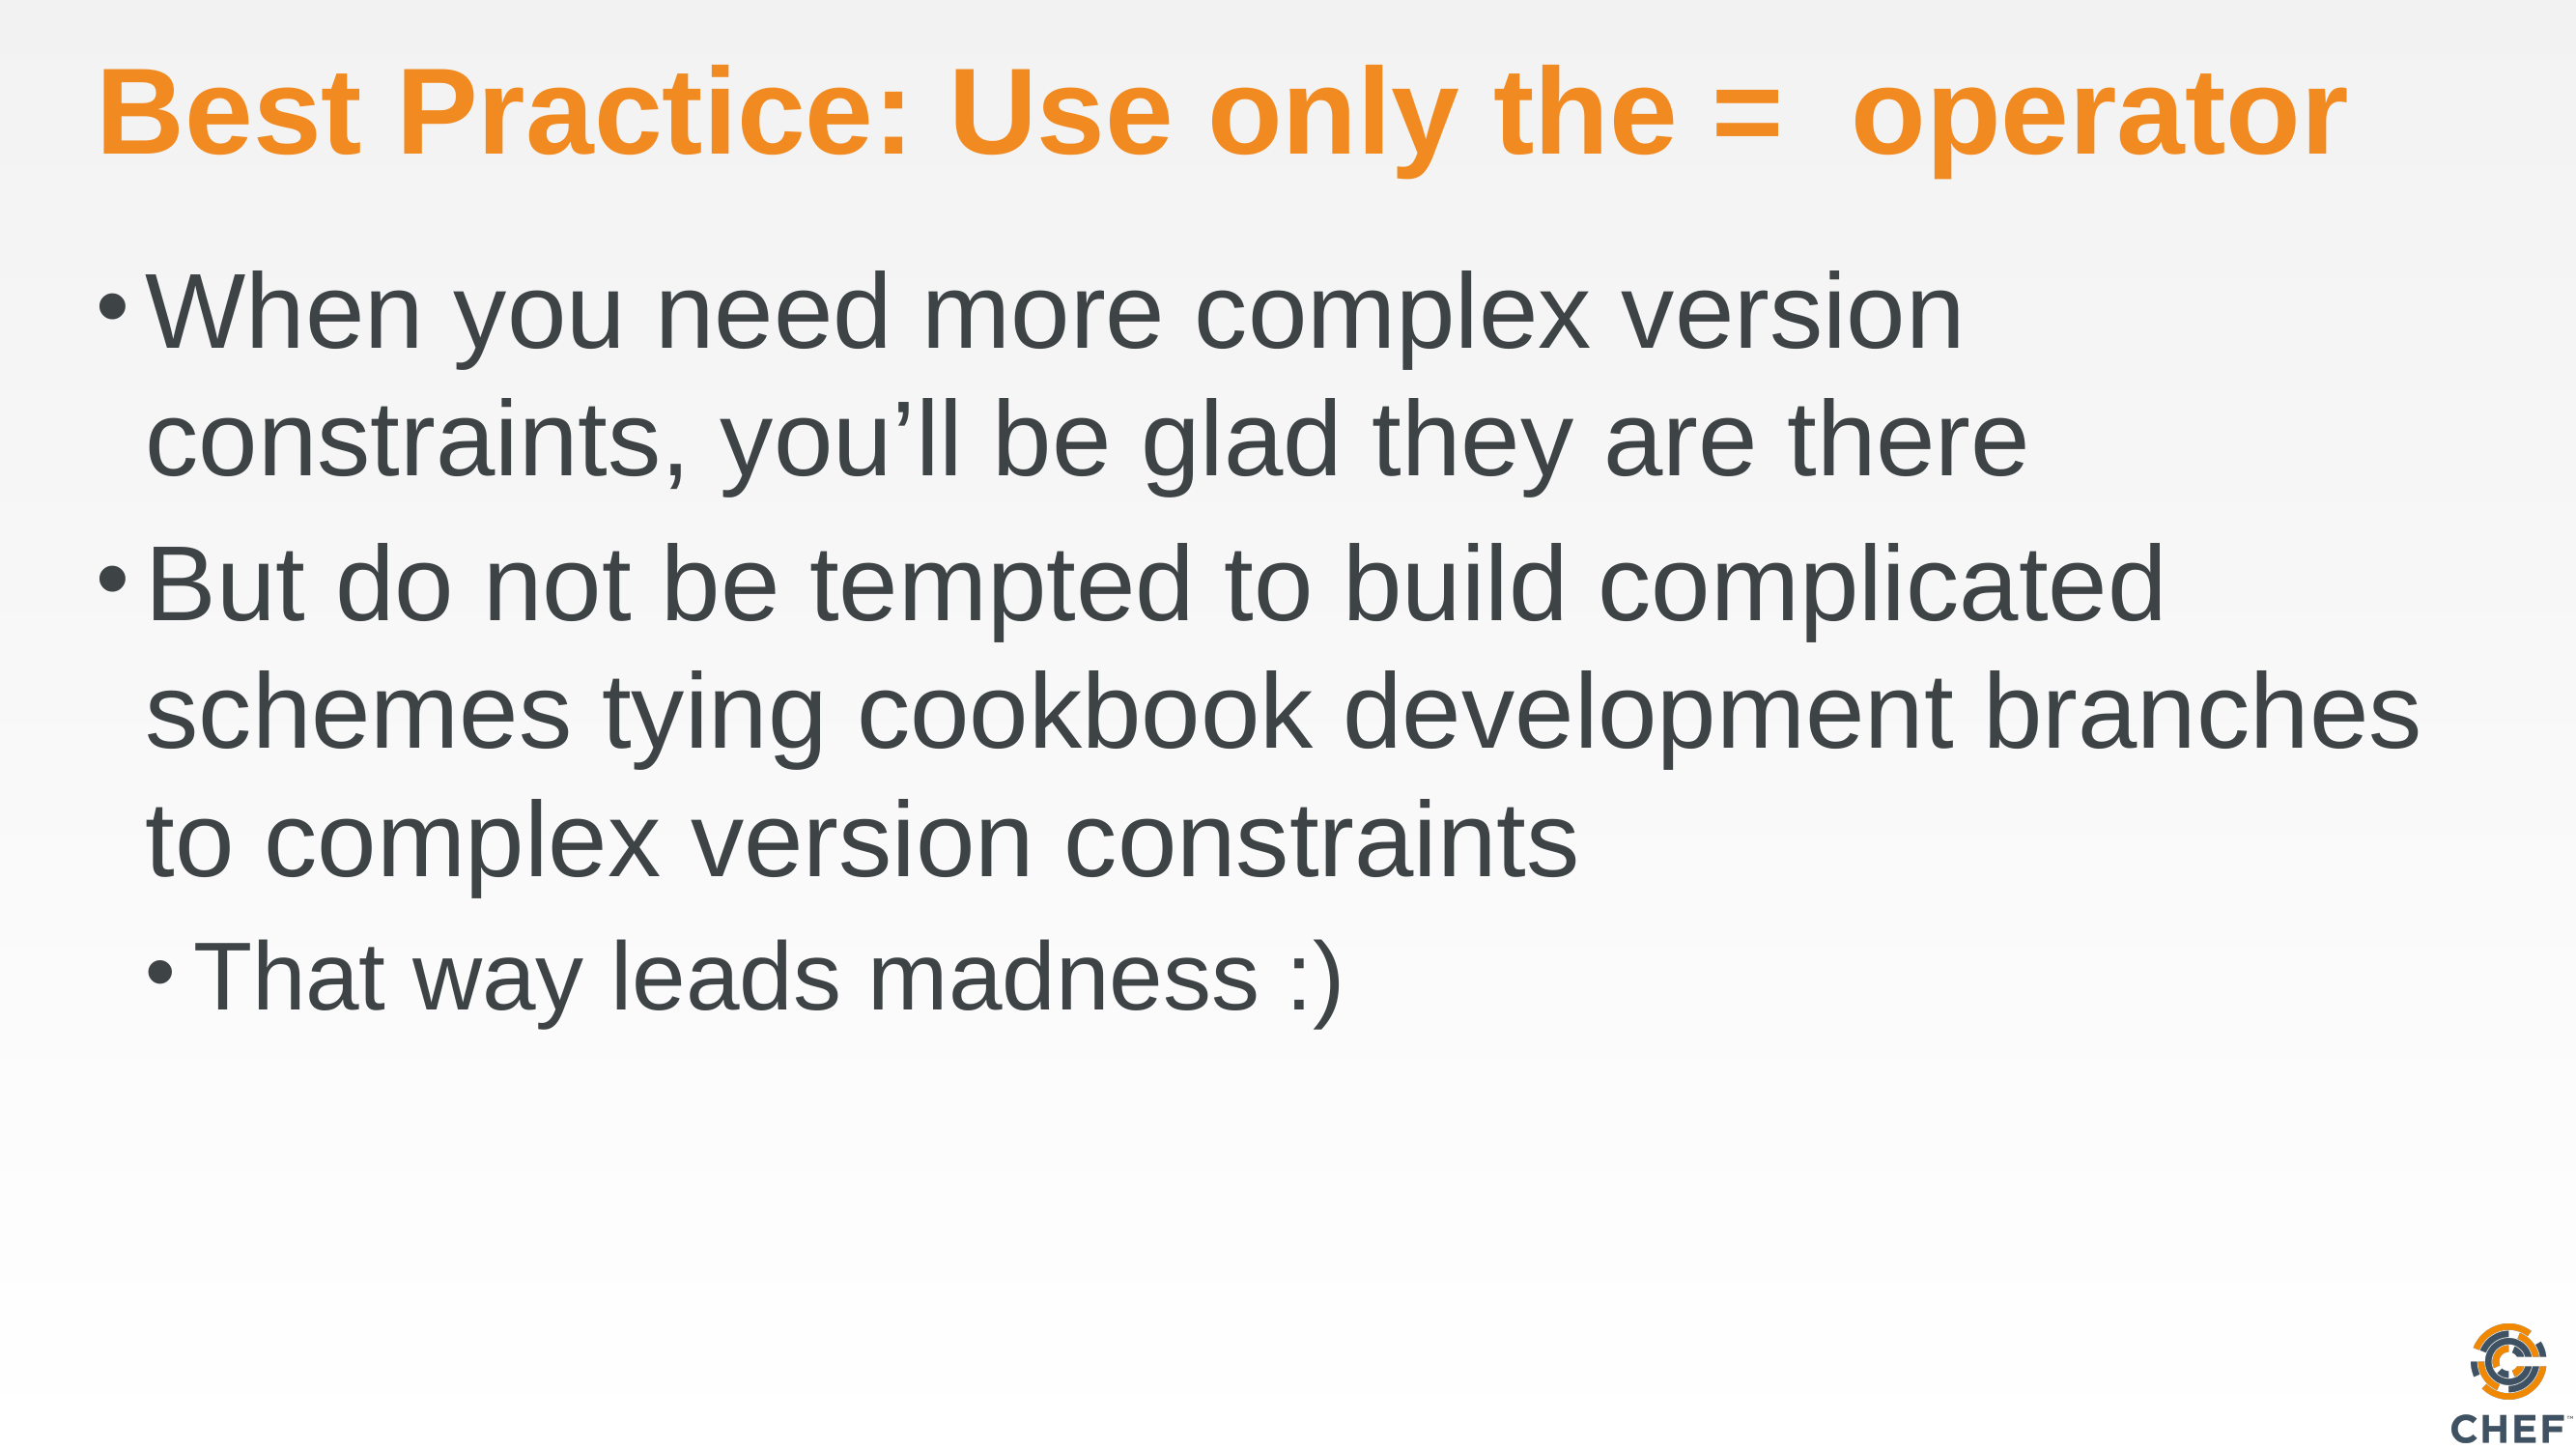

# Best Practice: Use only the =  operator
When you need more complex version constraints, you’ll be glad they are there
But do not be tempted to build complicated schemes tying cookbook development branches to complex version constraints
That way leads madness :)